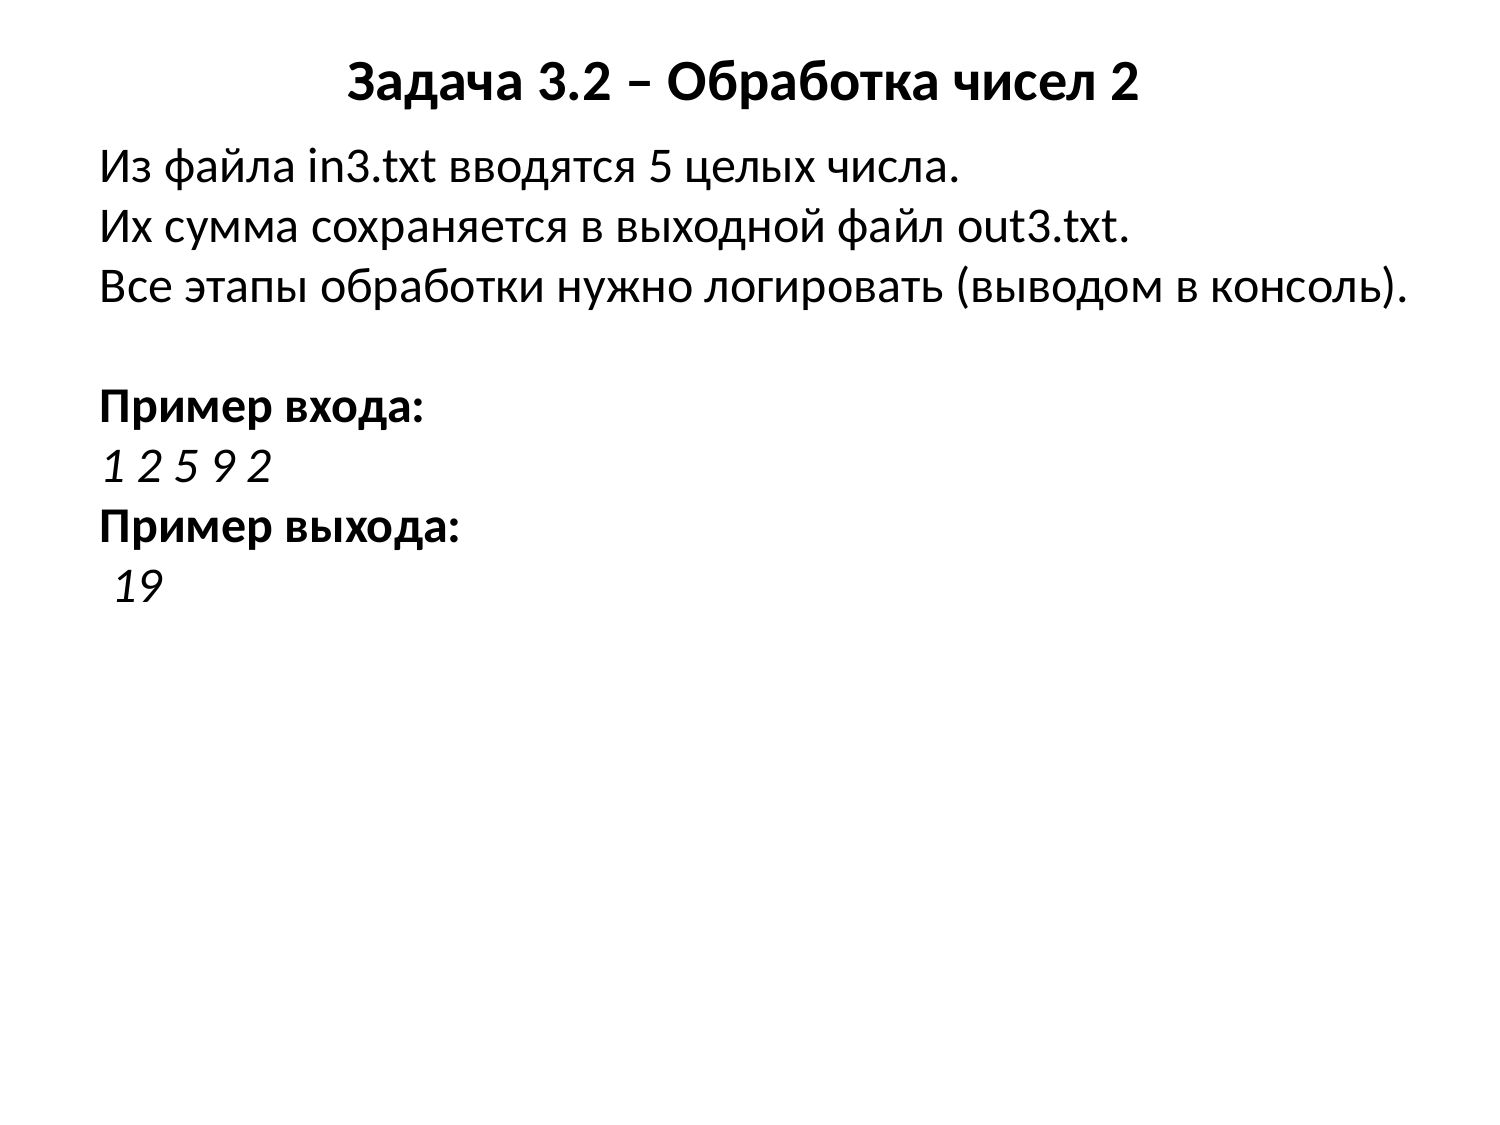

# Задача 3.2 – Обработка чисел 2
Из файла in3.txt вводятся 5 целых числа.
Их сумма сохраняется в выходной файл out3.txt.
Все этапы обработки нужно логировать (выводом в консоль).

Пример входа:
1 2 5 9 2
Пример выхода:
 19